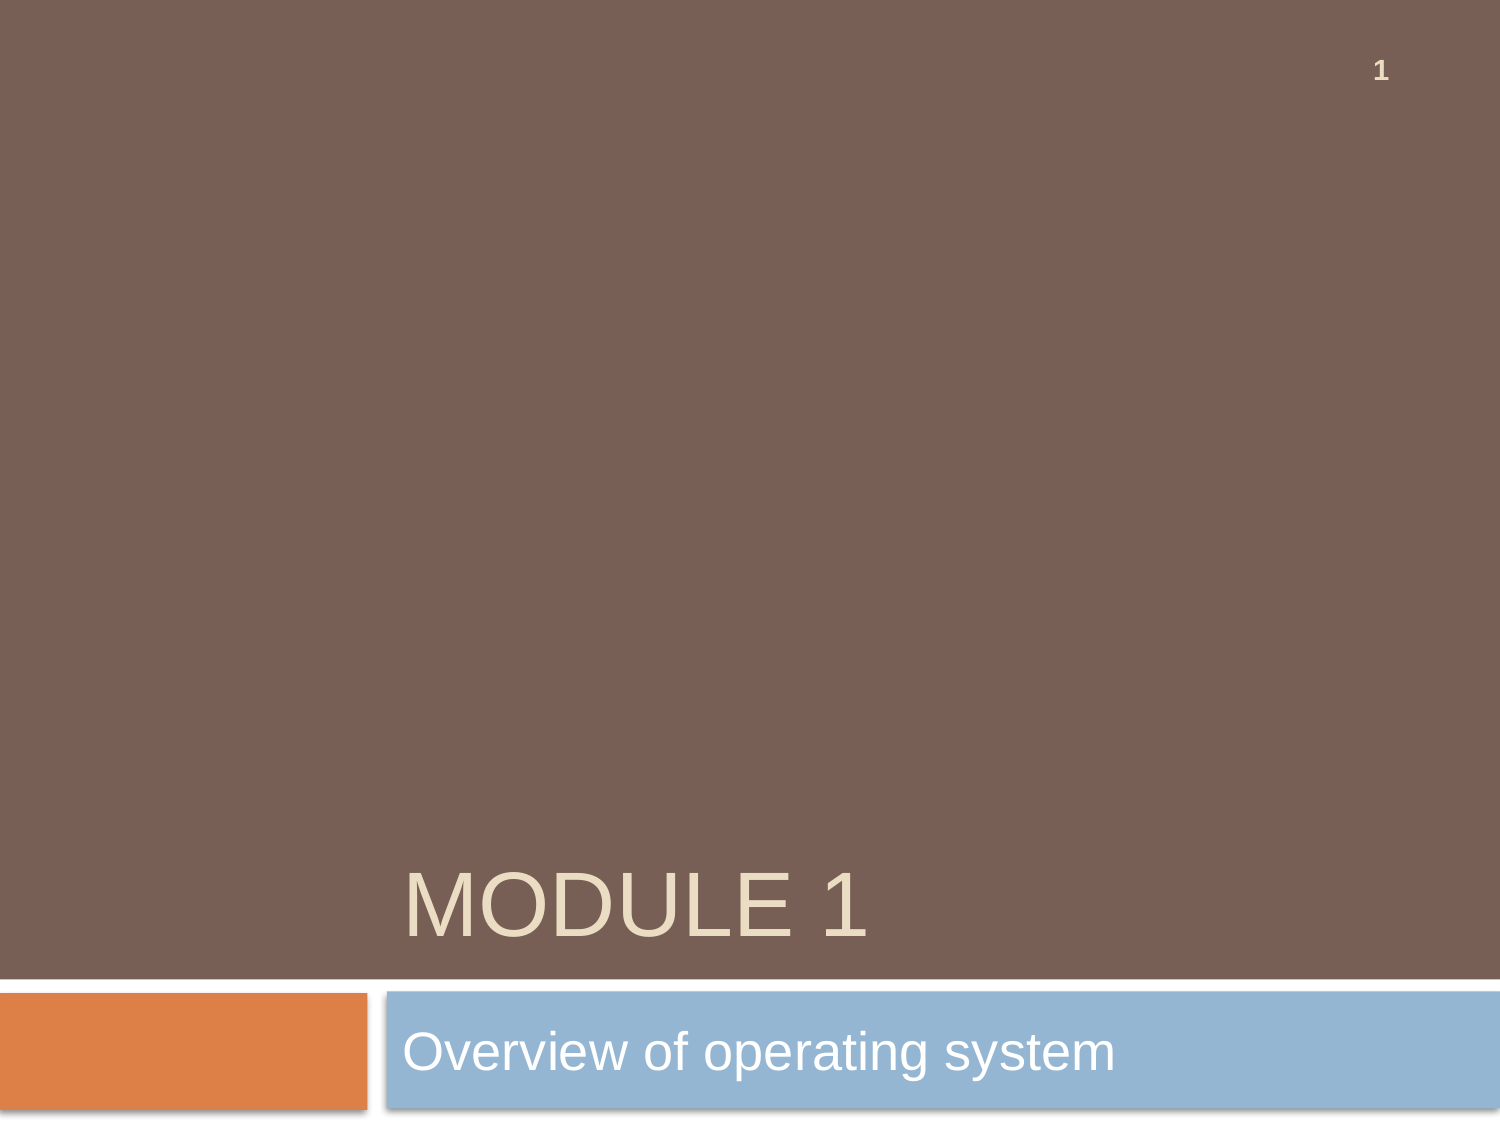

1
# Module 1
Overview of operating system